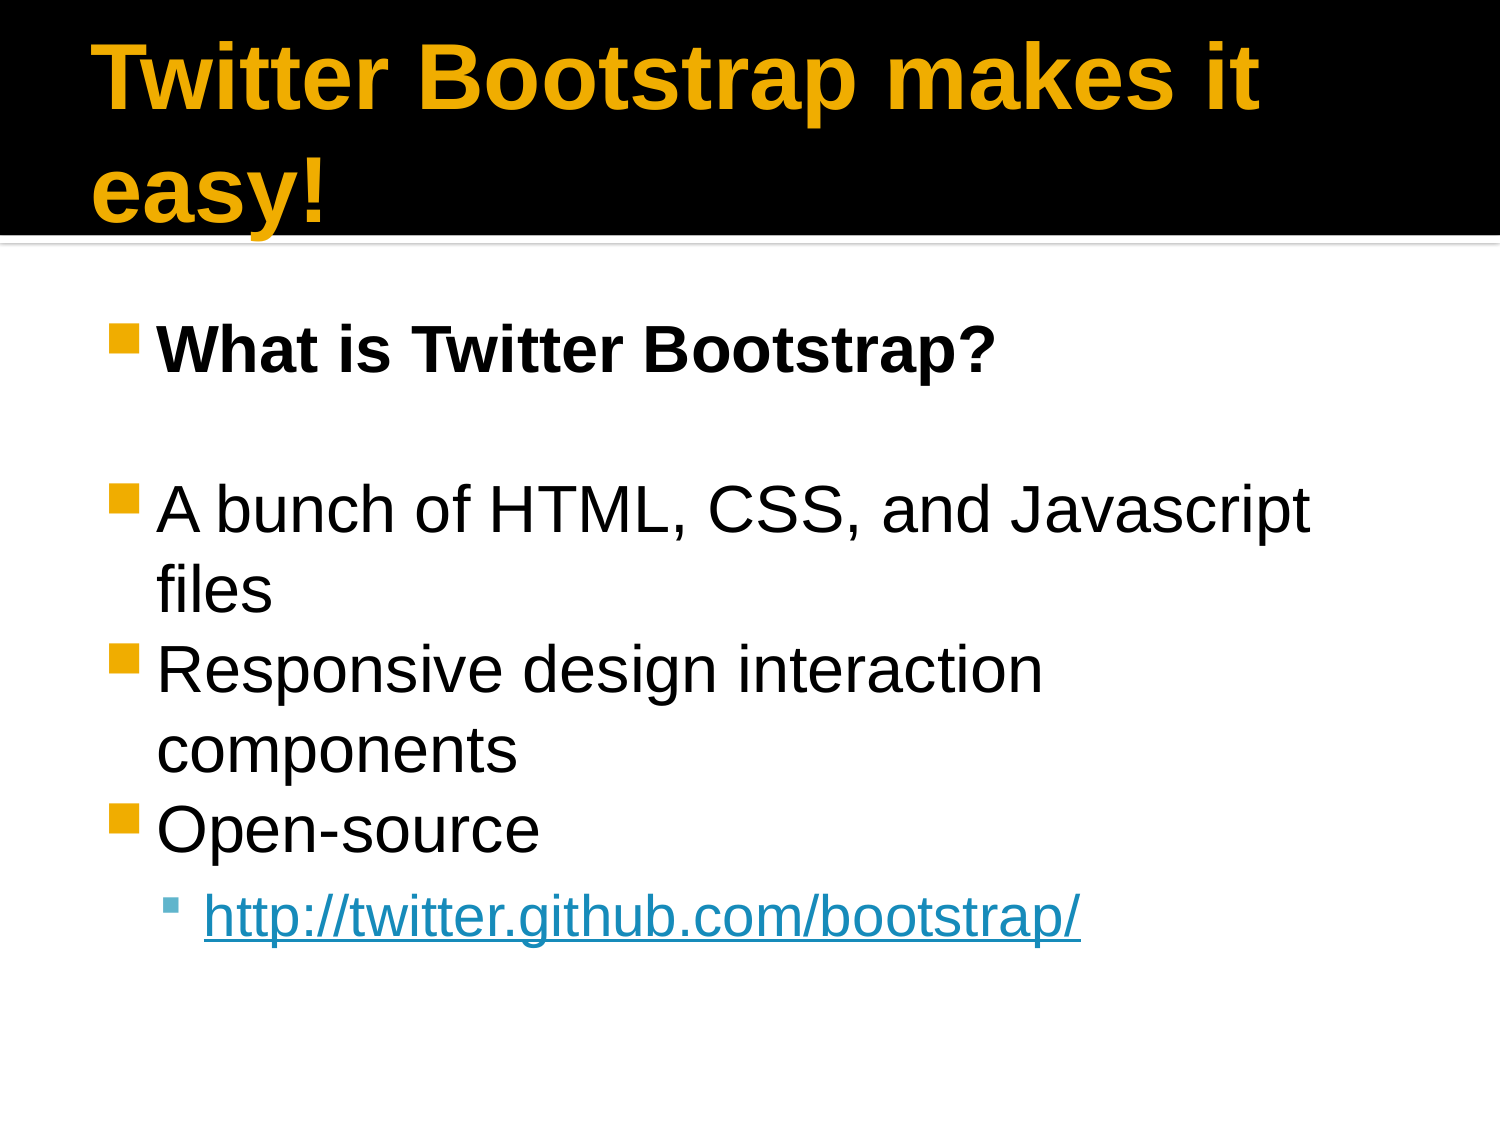

# Twitter Bootstrap makes it easy!
What is Twitter Bootstrap?

A bunch of HTML, CSS, and Javascript files
Responsive design interaction components
Open-source
http://twitter.github.com/bootstrap/